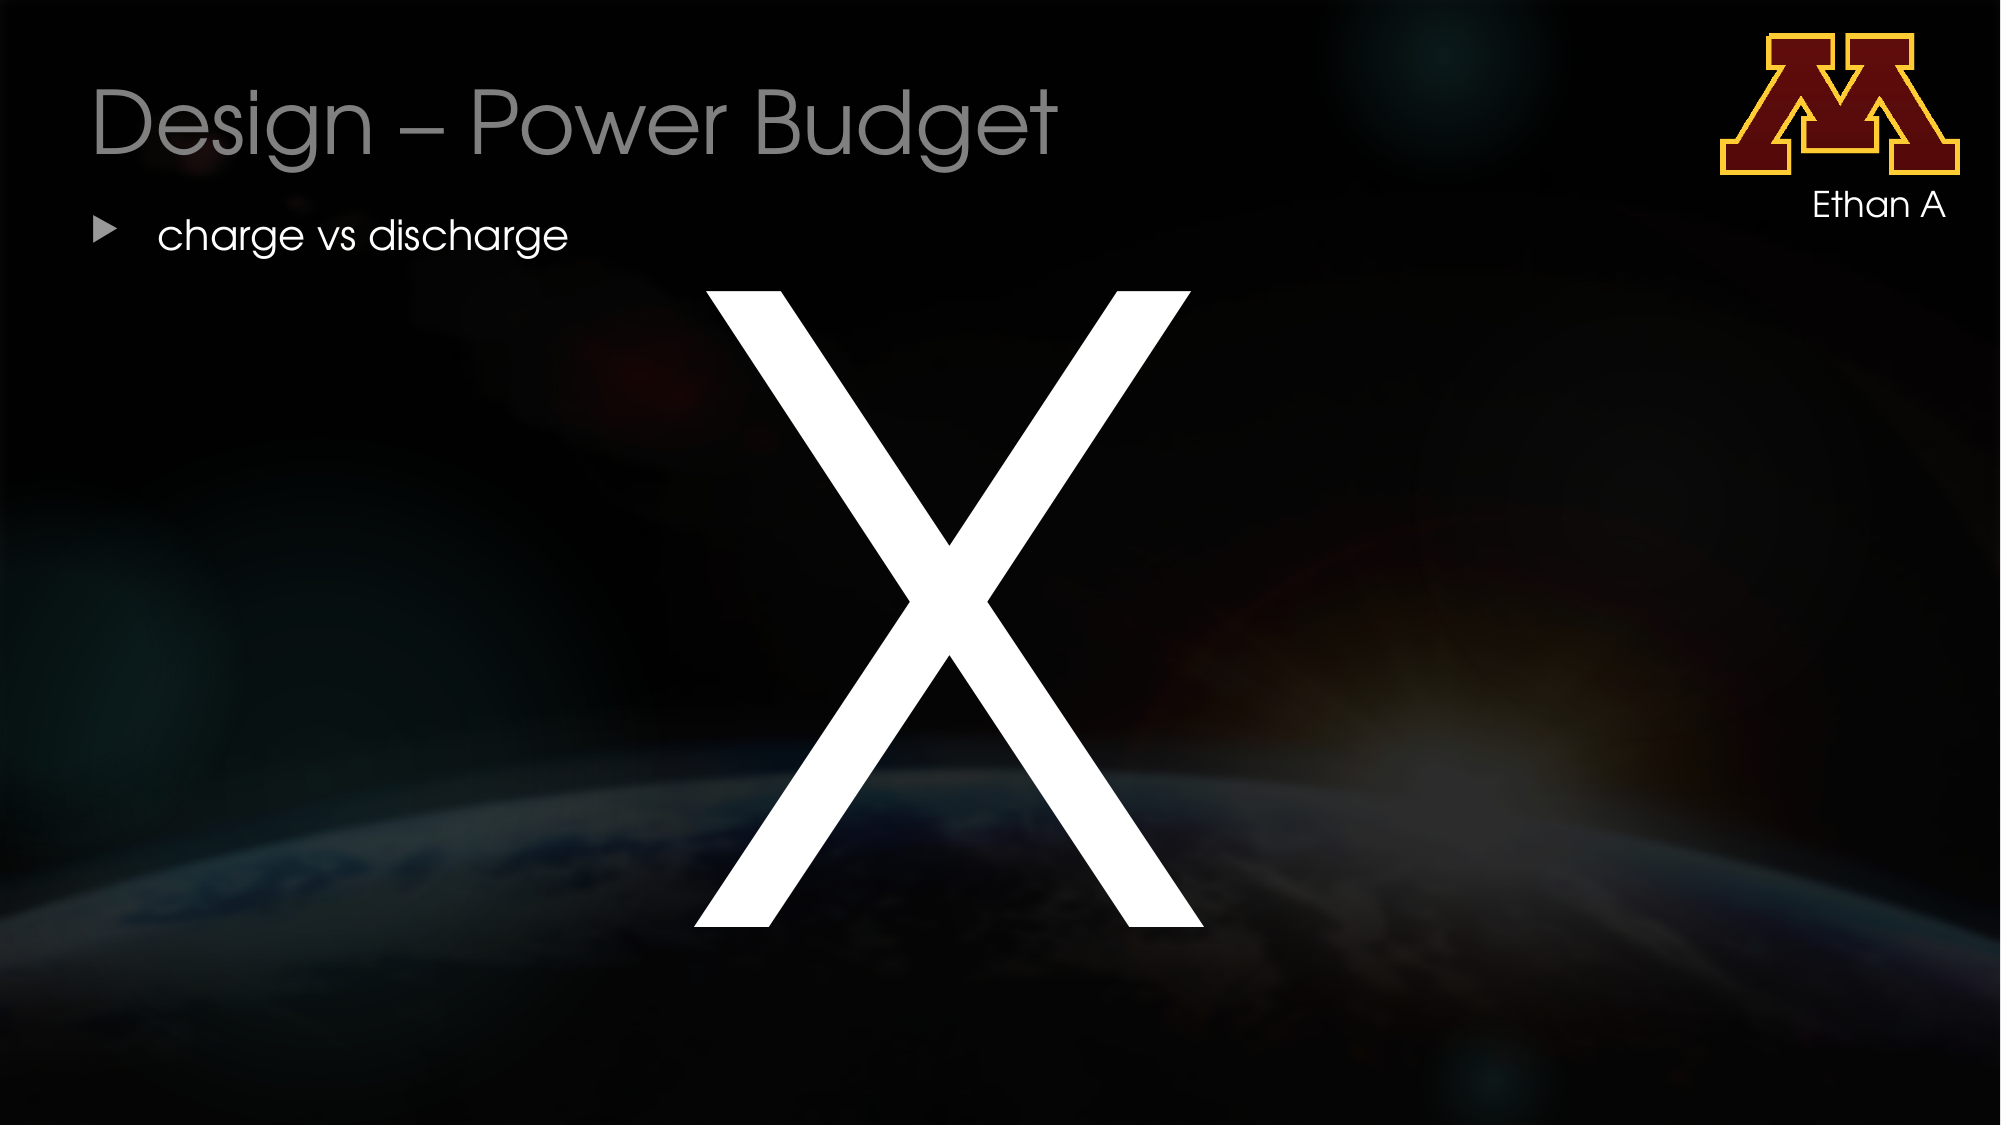

# Design – Power Budget
X
Ethan A
 charge vs discharge